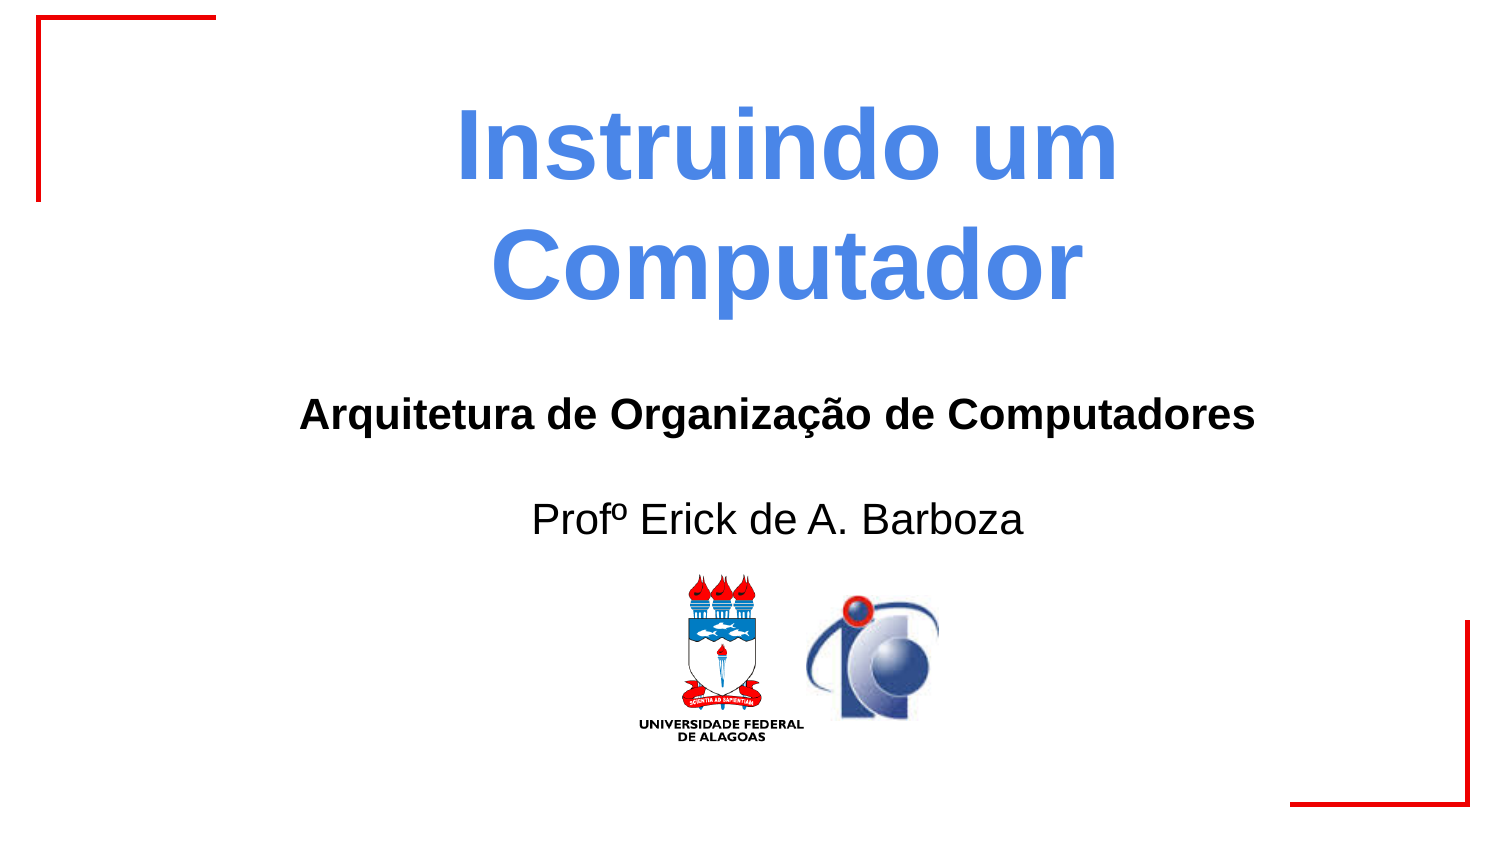

# Instruindo um Computador
Arquitetura de Organização de Computadores

Profº Erick de A. Barboza